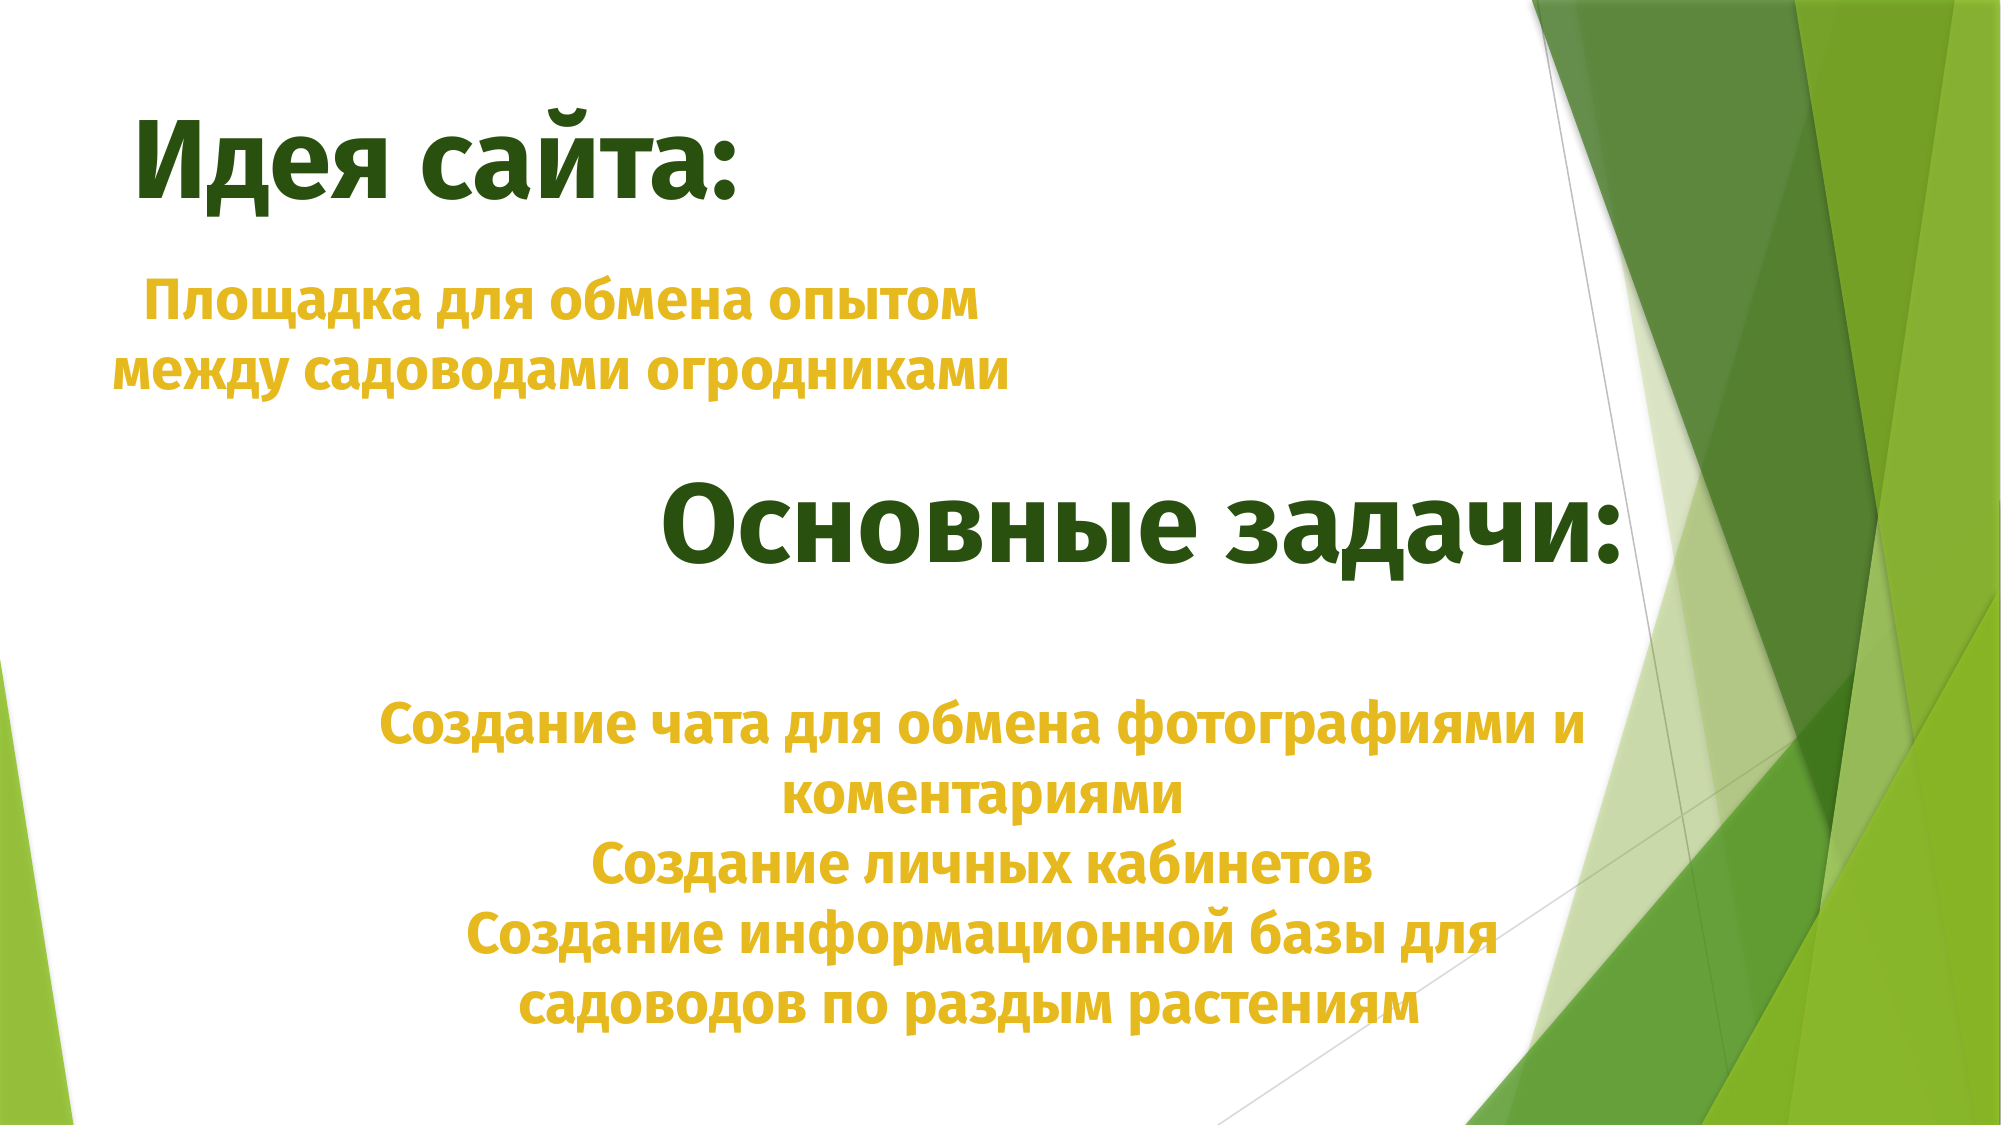

Идея сайта:
Площадка для обмена опытом между садоводами огродниками
Основные задачи:
Создание чата для обмена фотографиями и коментариями
Создание личных кабинетов
Создание информационной базы для садоводов по раздым растениям